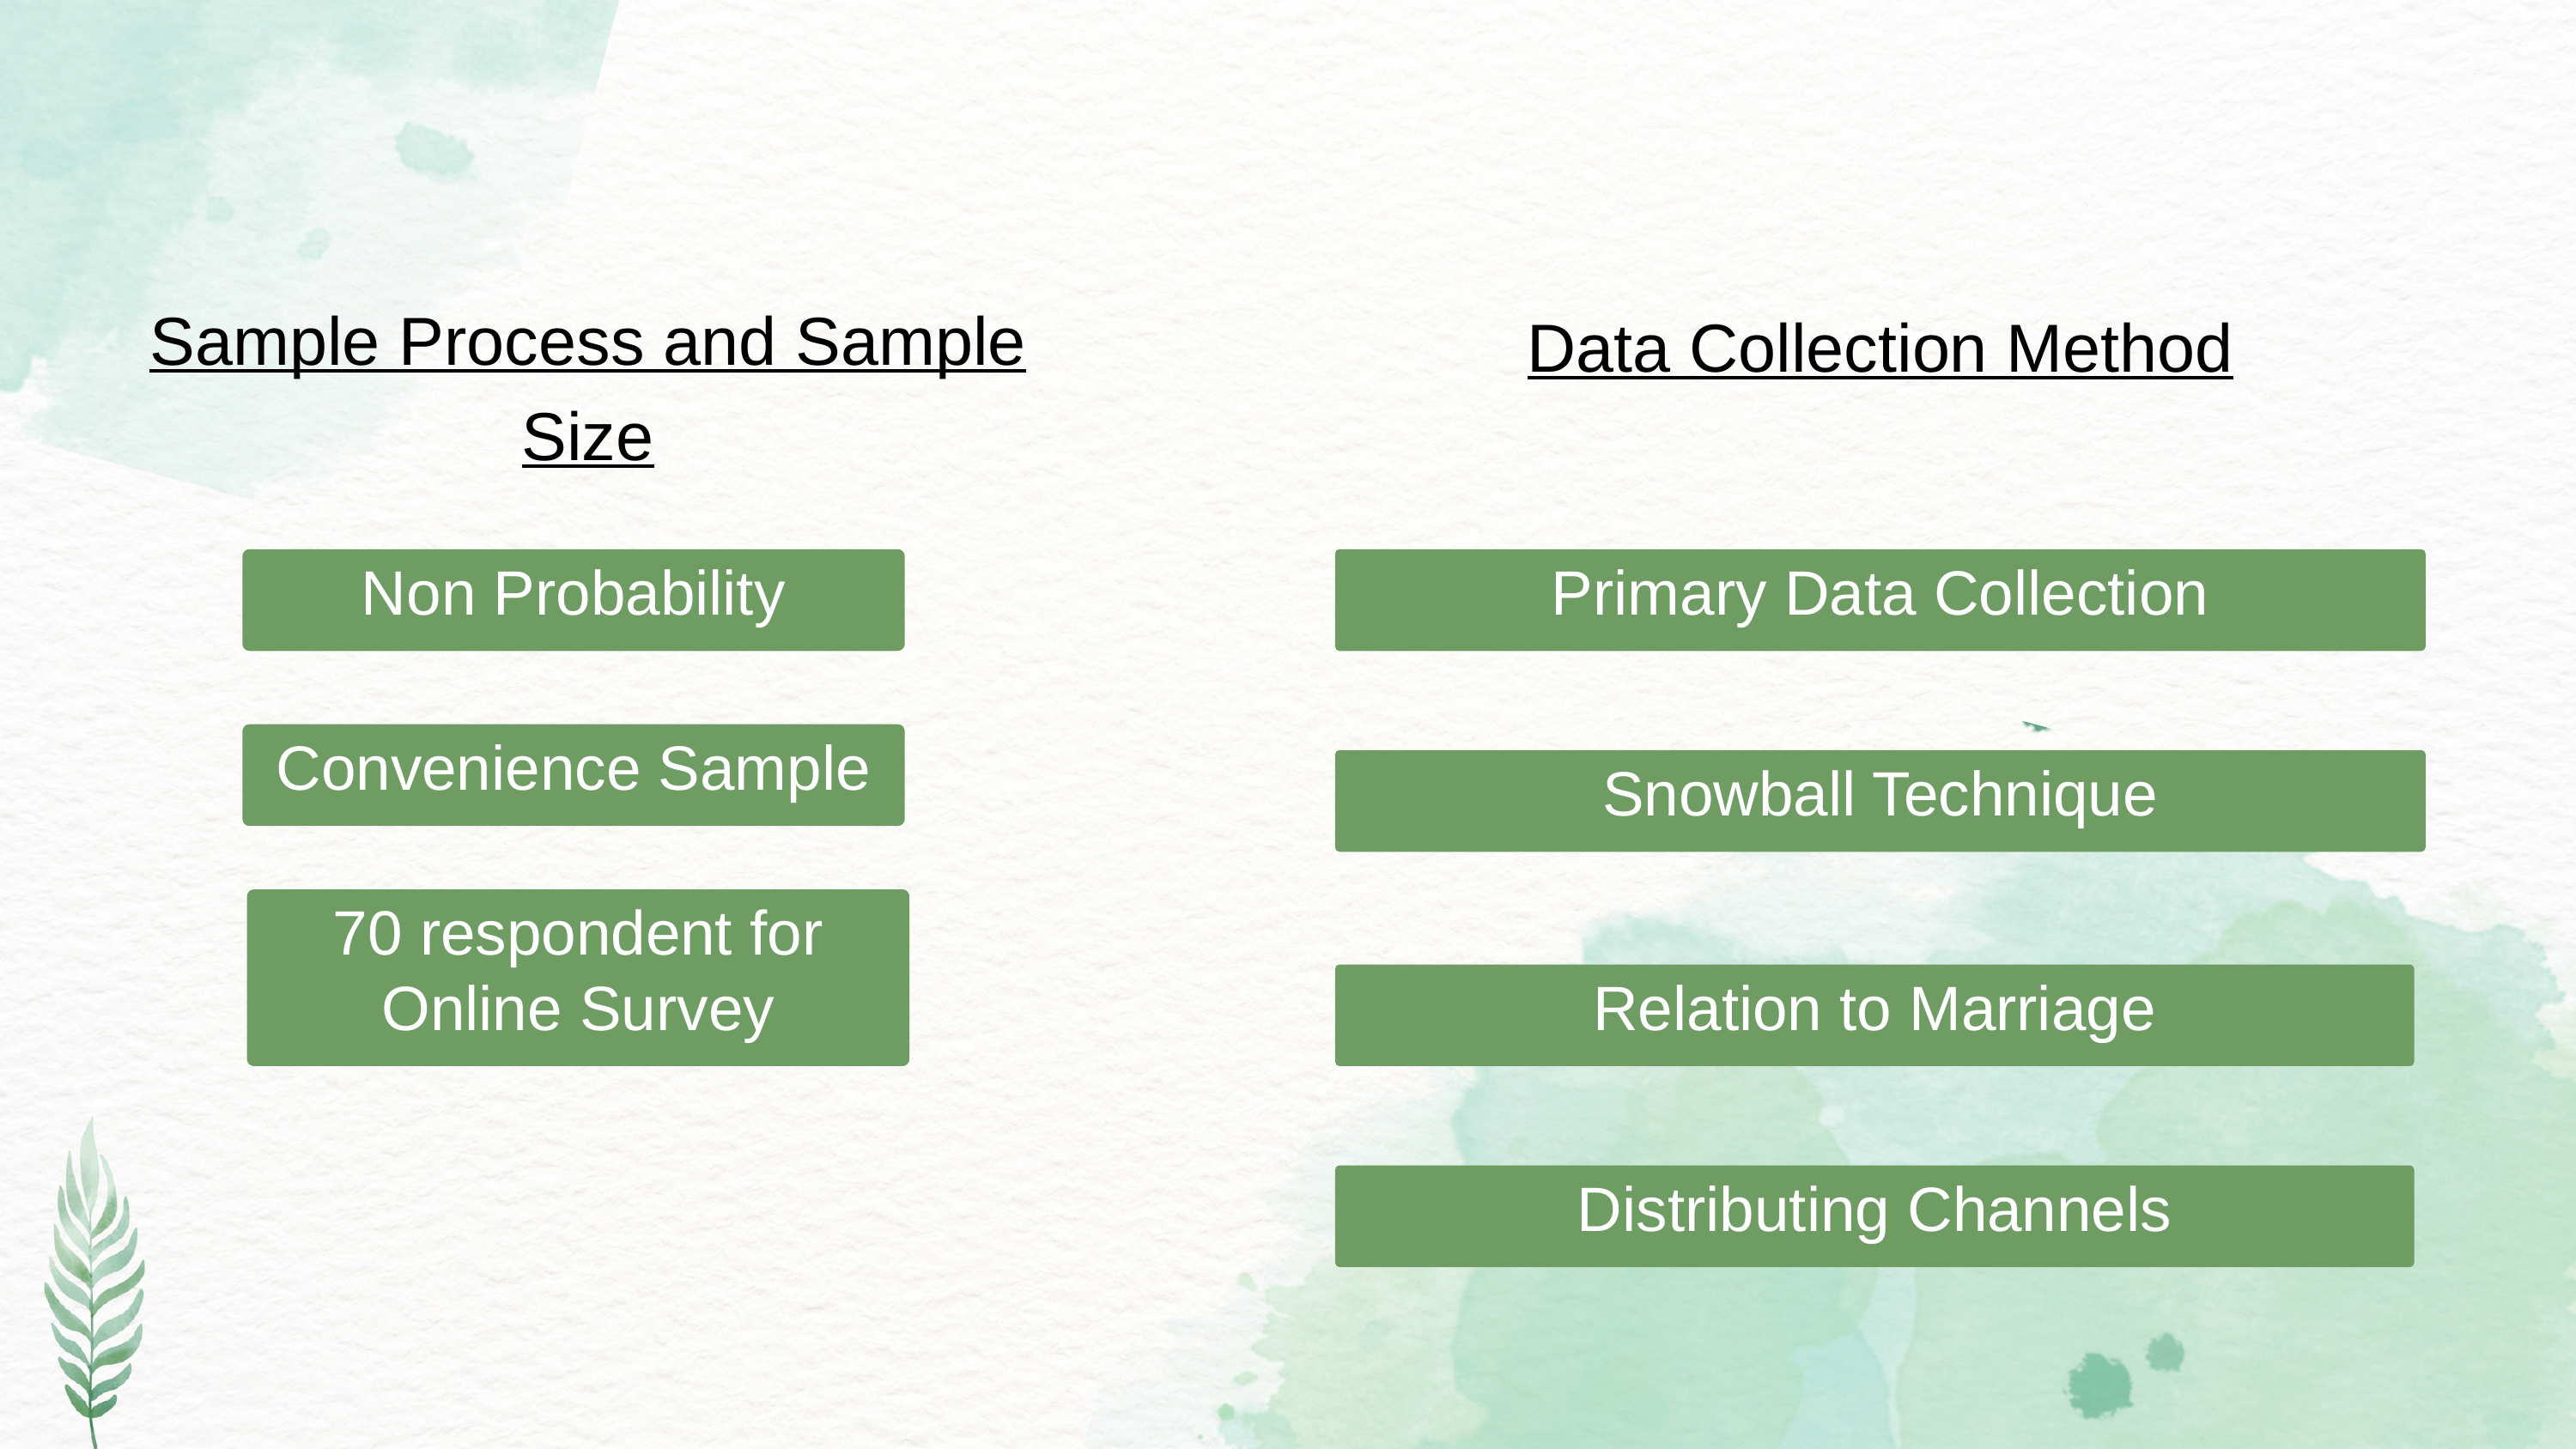

Sample Process and Sample Size
Data Collection Method

Non Probability

Primary Data Collection

Convenience Sample

Snowball Technique

70 respondent for Online Survey

Relation to Marriage

Distributing Channels